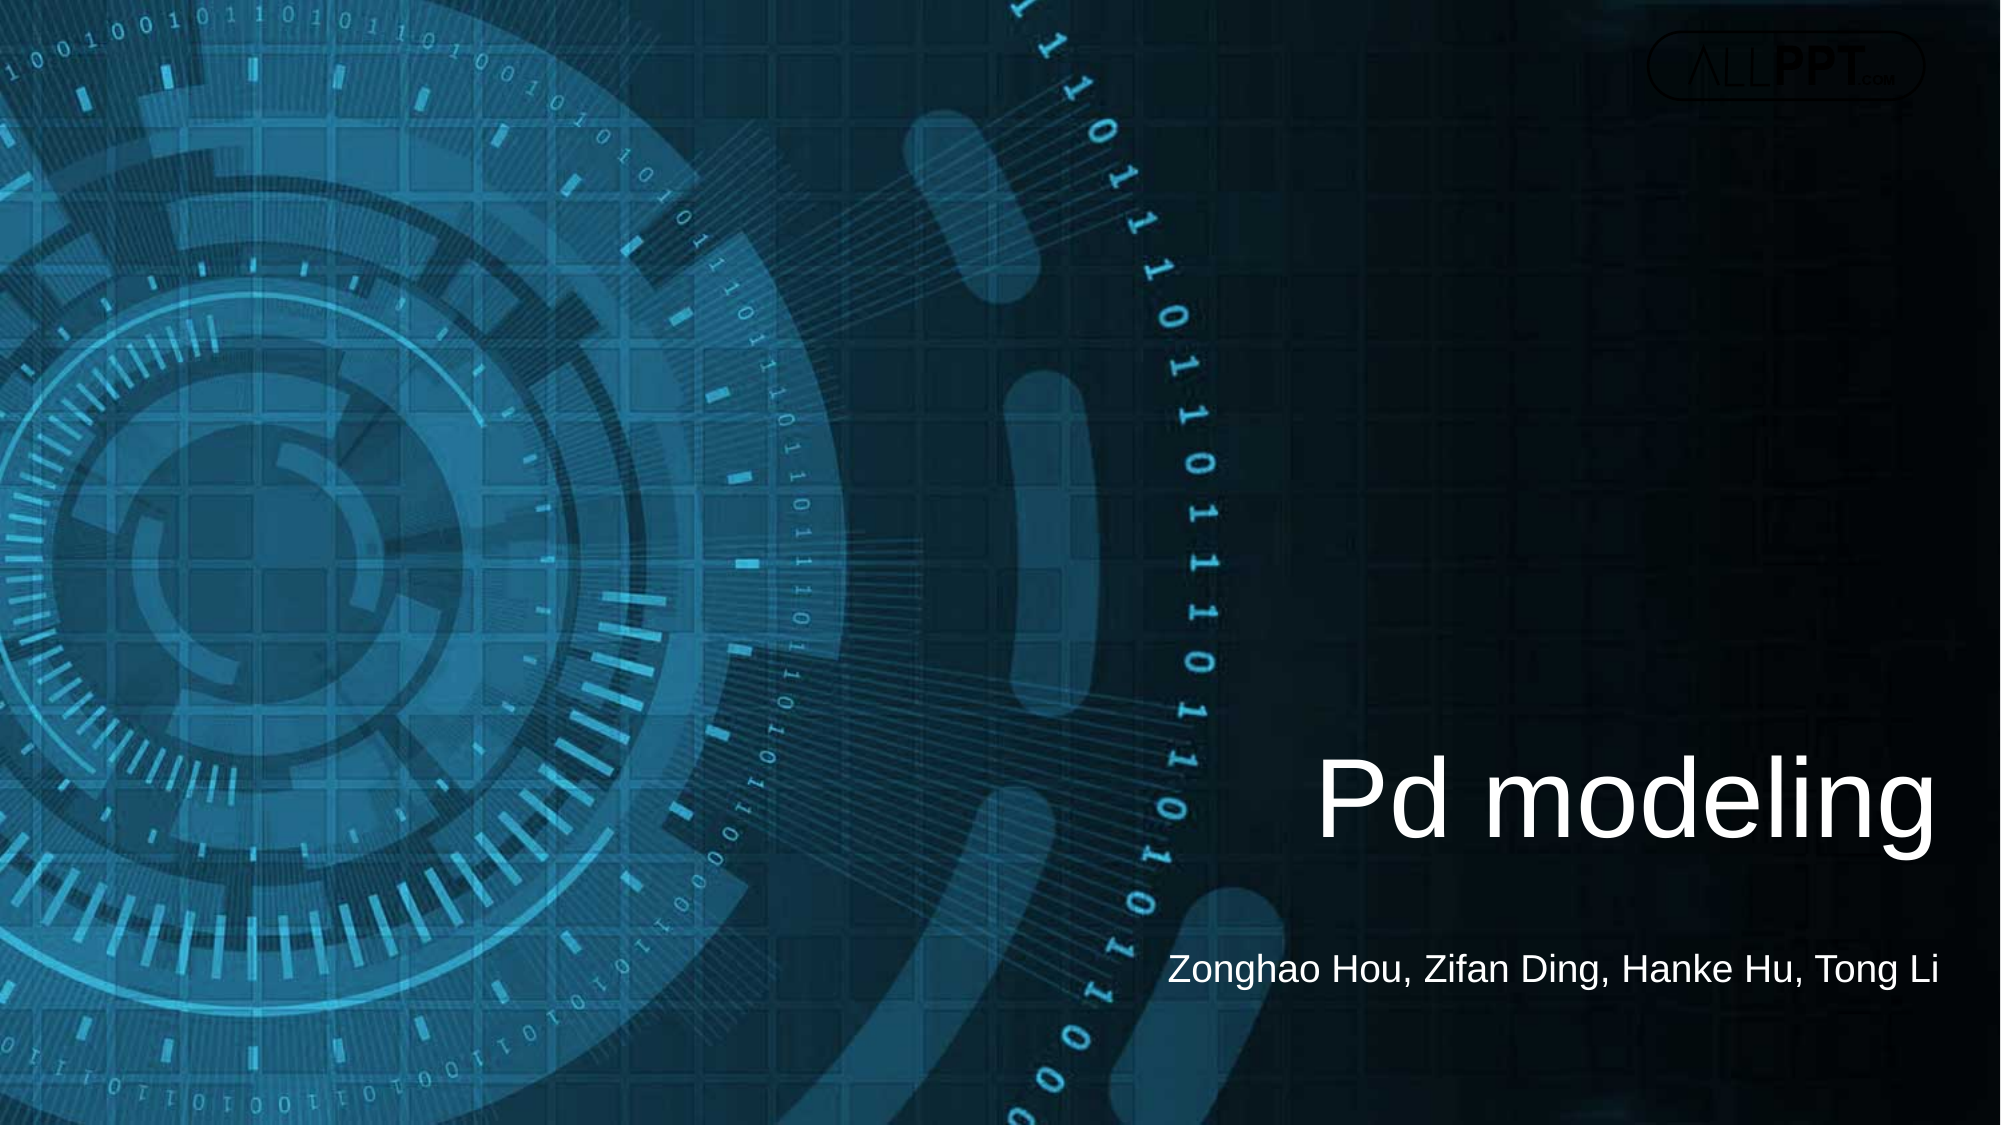

Pd modeling
Zonghao Hou, Zifan Ding, Hanke Hu, Tong Li